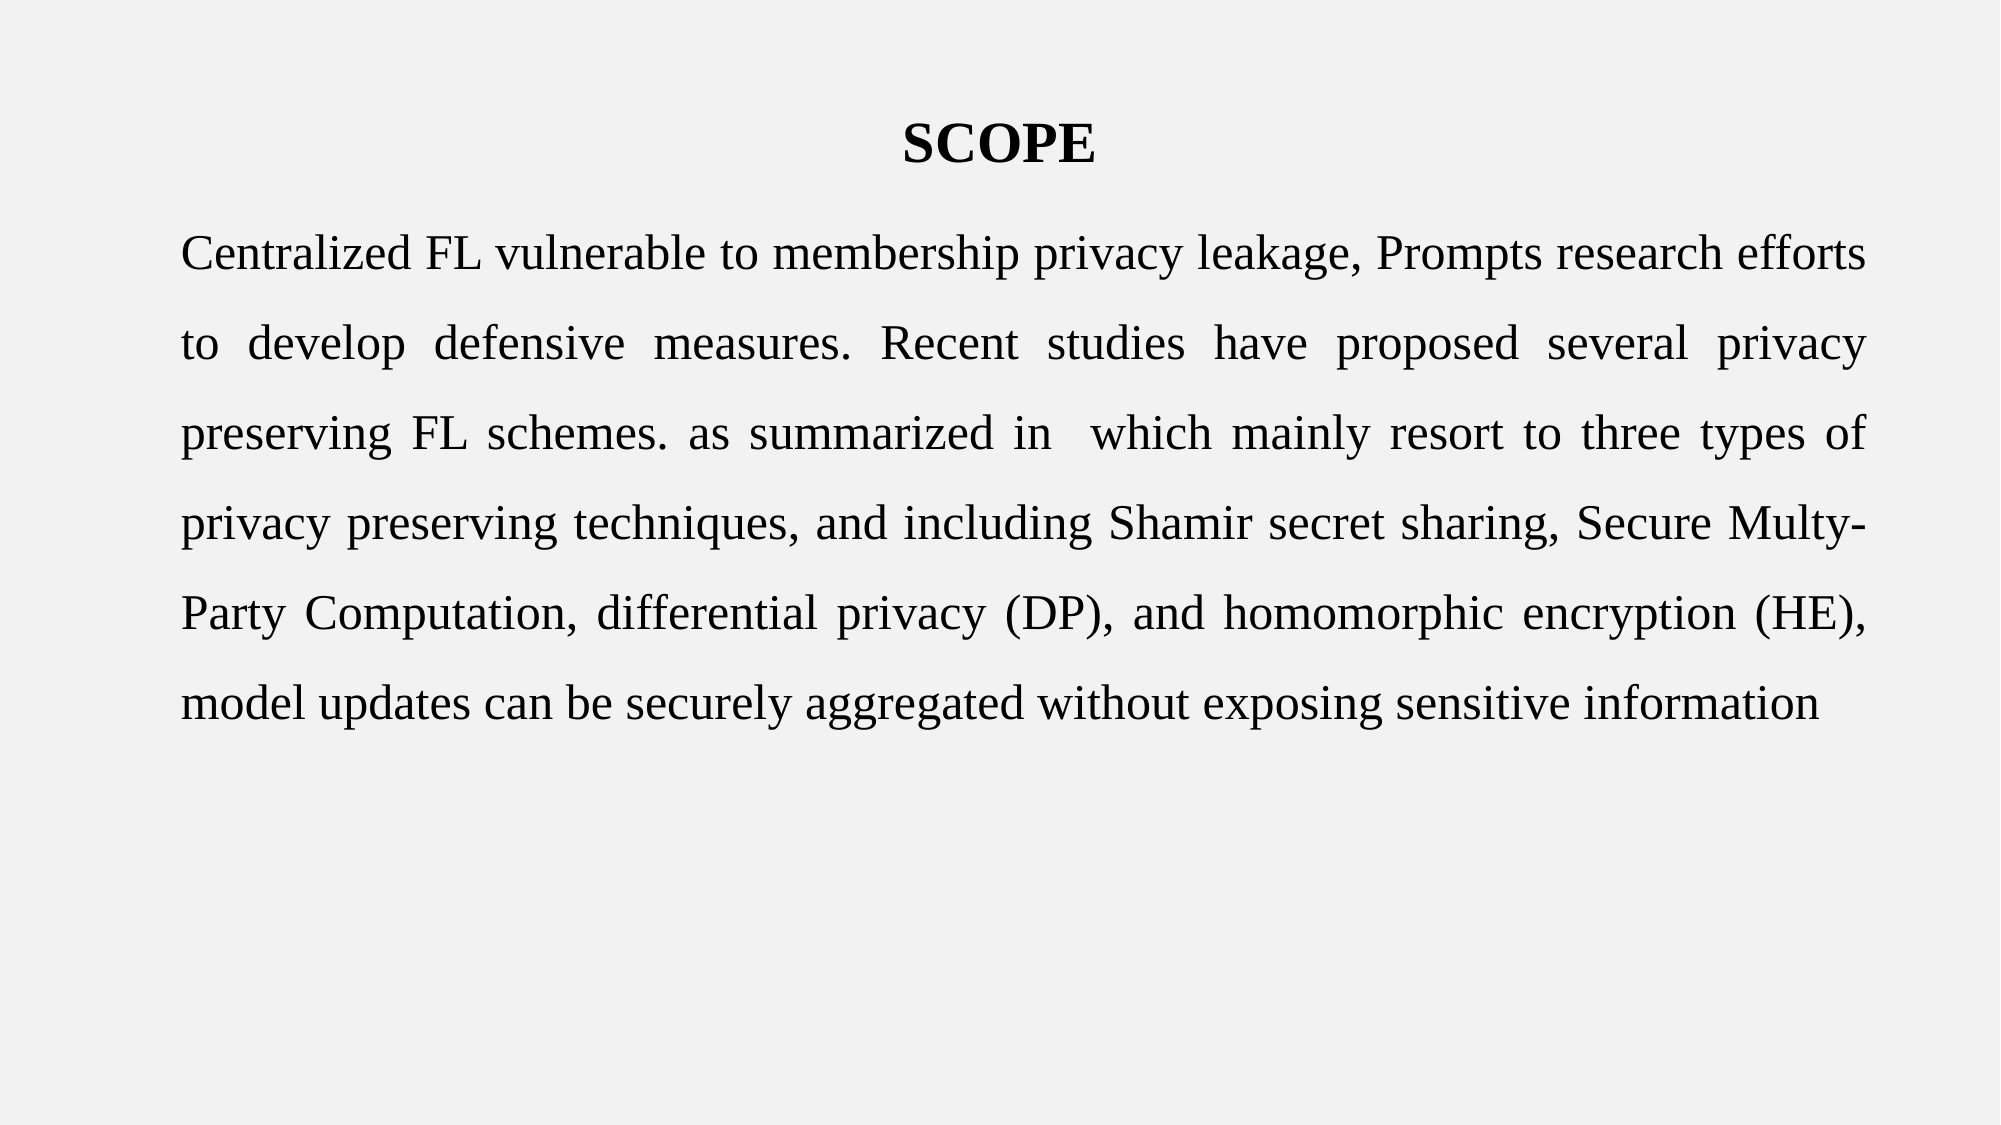

SCOPE
Centralized FL vulnerable to membership privacy leakage, Prompts research efforts to develop defensive measures. Recent studies have proposed several privacy preserving FL schemes. as summarized in  which mainly resort to three types of privacy preserving techniques, and including Shamir secret sharing, Secure Multy-Party Computation, differential privacy (DP), and homomorphic encryption (HE), model updates can be securely aggregated without exposing sensitive information